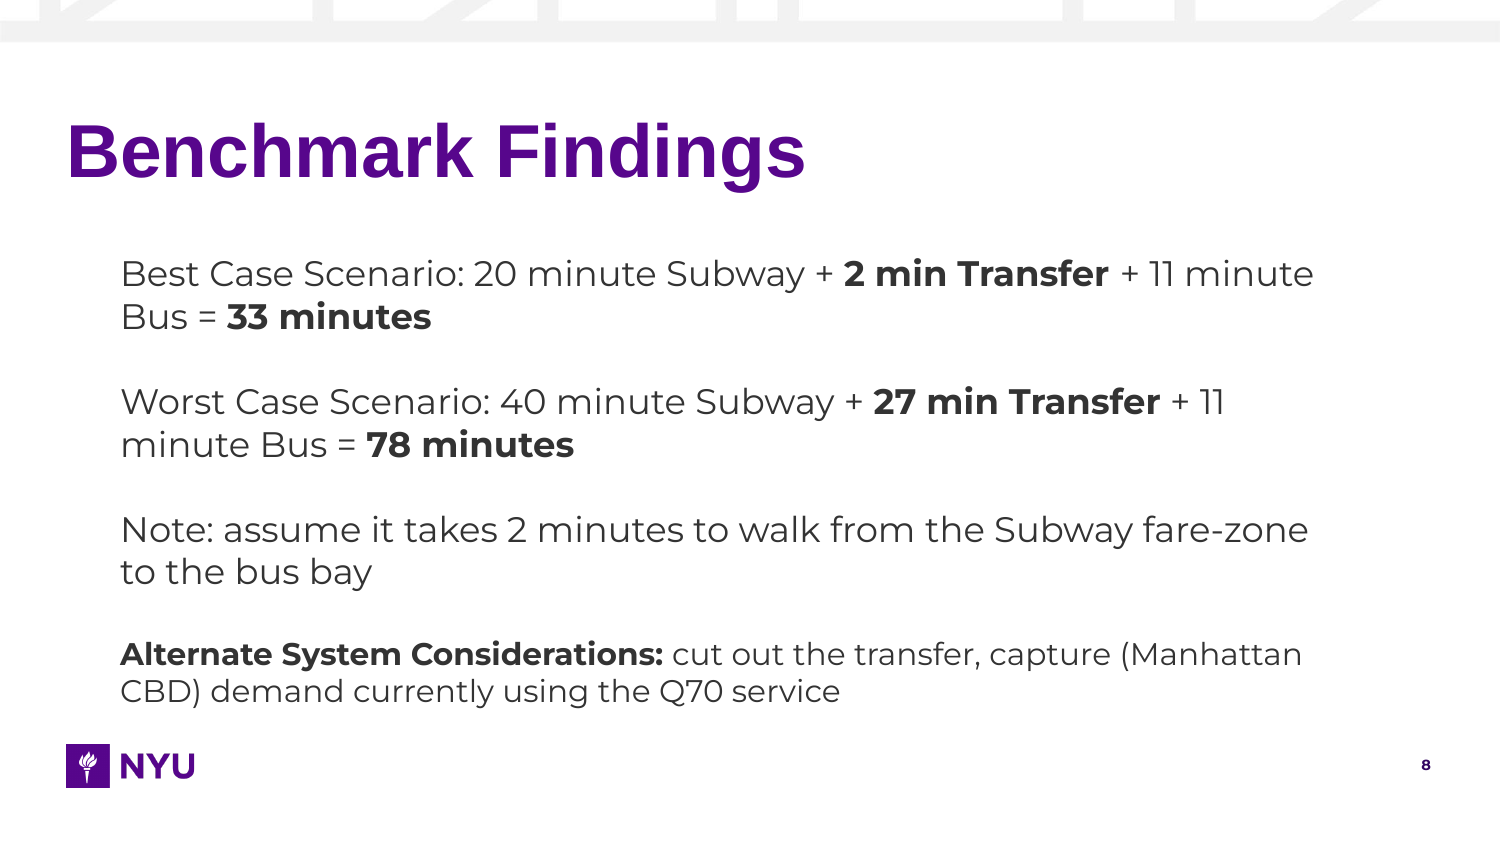

# Benchmark Findings
Best Case Scenario: 20 minute Subway + 2 min Transfer + 11 minute Bus = 33 minutes

Worst Case Scenario: 40 minute Subway + 27 min Transfer + 11 minute Bus = 78 minutes

Note: assume it takes 2 minutes to walk from the Subway fare-zone to the bus bay

Alternate System Considerations: cut out the transfer, capture (Manhattan CBD) demand currently using the Q70 service